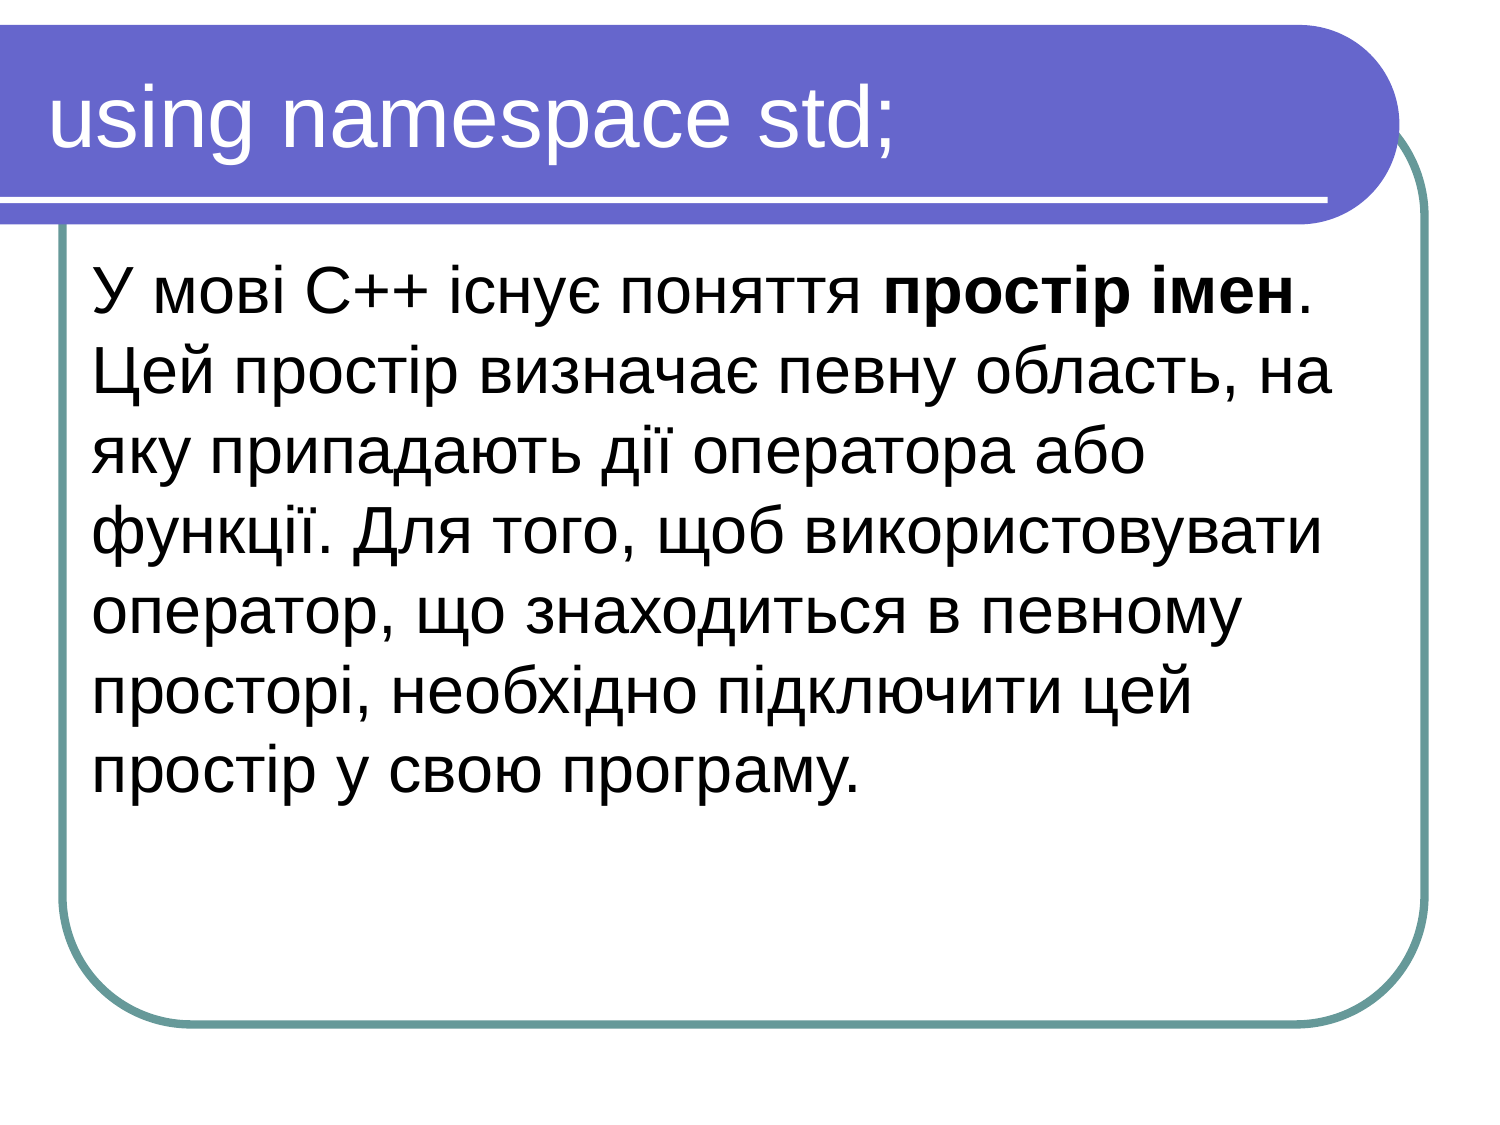

using namespace std;
У мові С++ існує поняття простір імен. Цей простір визначає певну область, на яку припадають дії оператора або функції. Для того, щоб використовувати оператор, що знаходиться в певному просторі, необхідно підключити цей простір у свою програму.